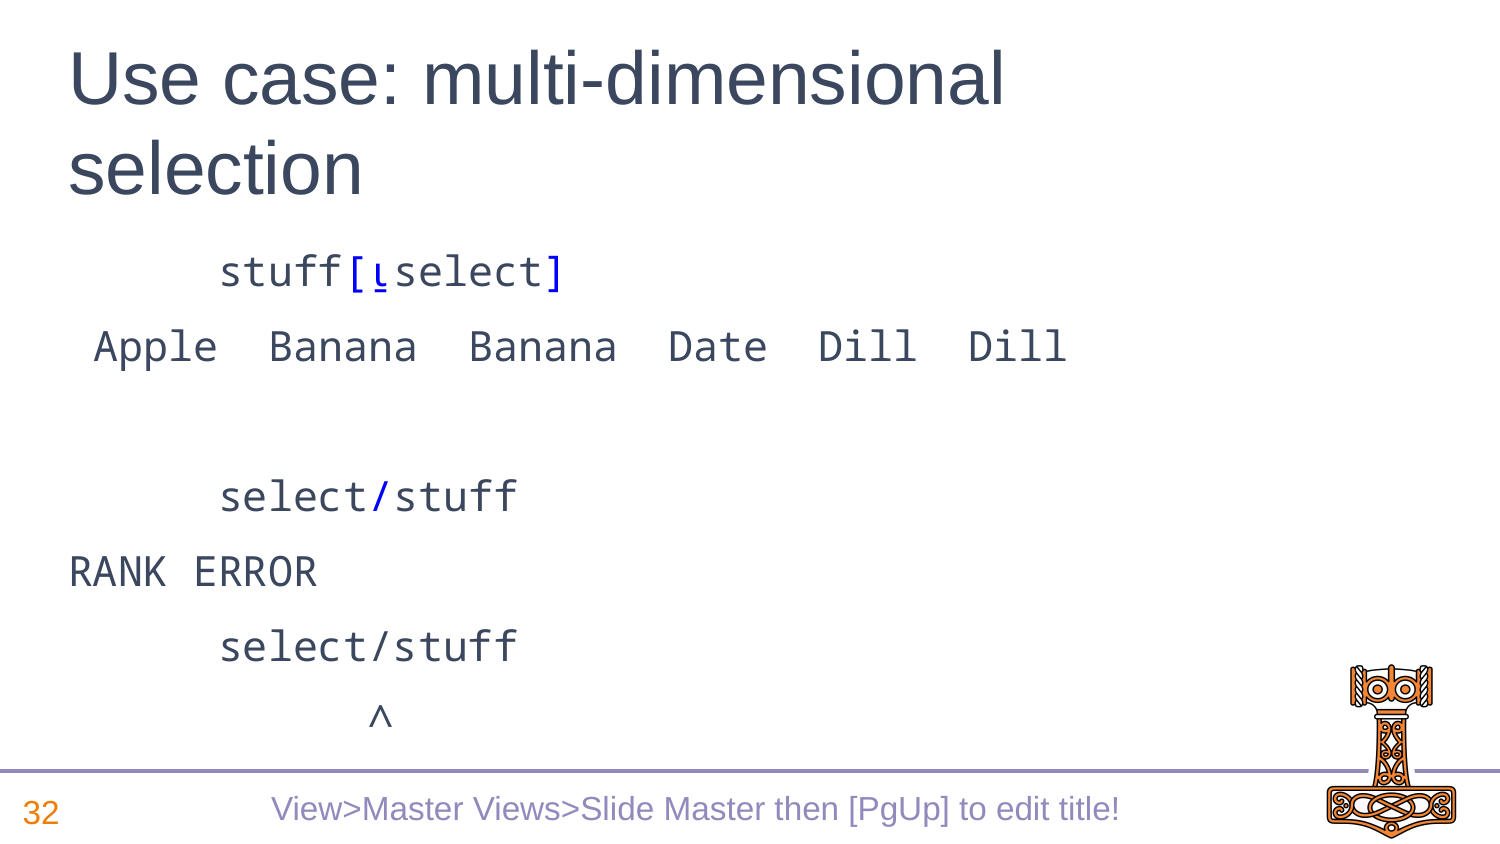

# Use case: multi-dimensional selection
      stuff[⍸select]
 Apple  Banana  Banana  Date  Dill  Dill

      select/stuff
RANK ERROR
      select/stuff
            ∧